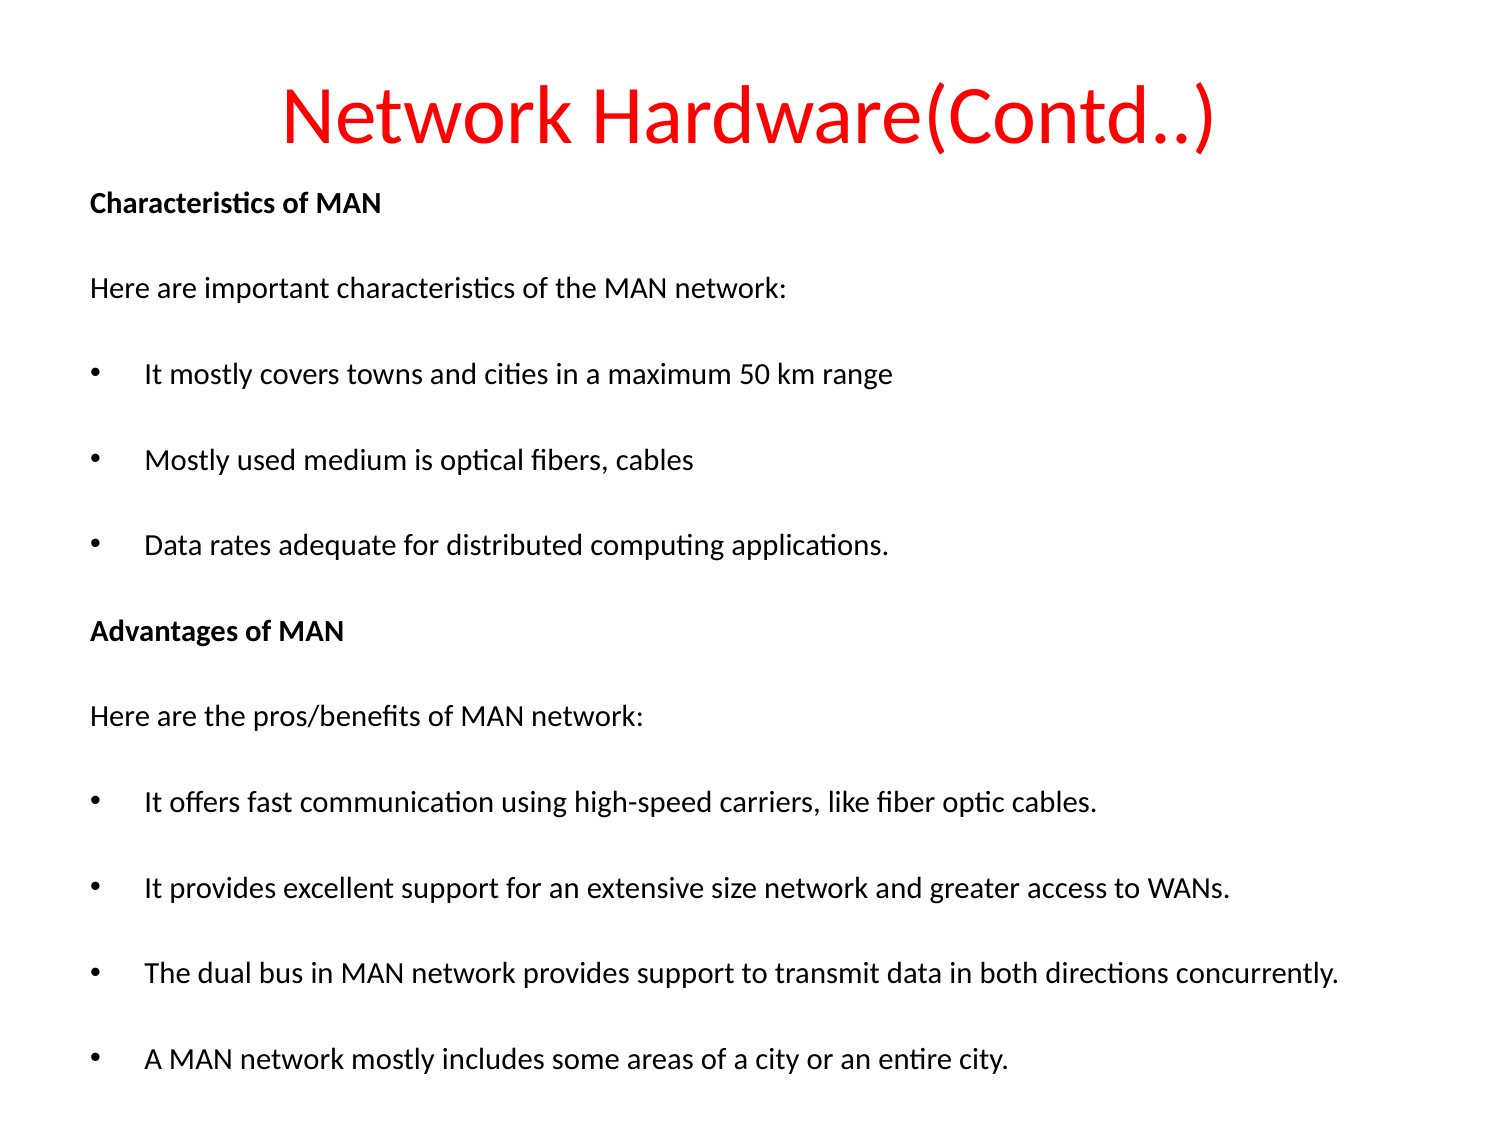

# Network Hardware(Contd..)
Characteristics of MAN

Here are important characteristics of the MAN network:

It mostly covers towns and cities in a maximum 50 km range

Mostly used medium is optical fibers, cables

Data rates adequate for distributed computing applications.

Advantages of MAN

Here are the pros/benefits of MAN network:

It offers fast communication using high-speed carriers, like fiber optic cables.

It provides excellent support for an extensive size network and greater access to WANs.

The dual bus in MAN network provides support to transmit data in both directions concurrently.

A MAN network mostly includes some areas of a city or an entire city.